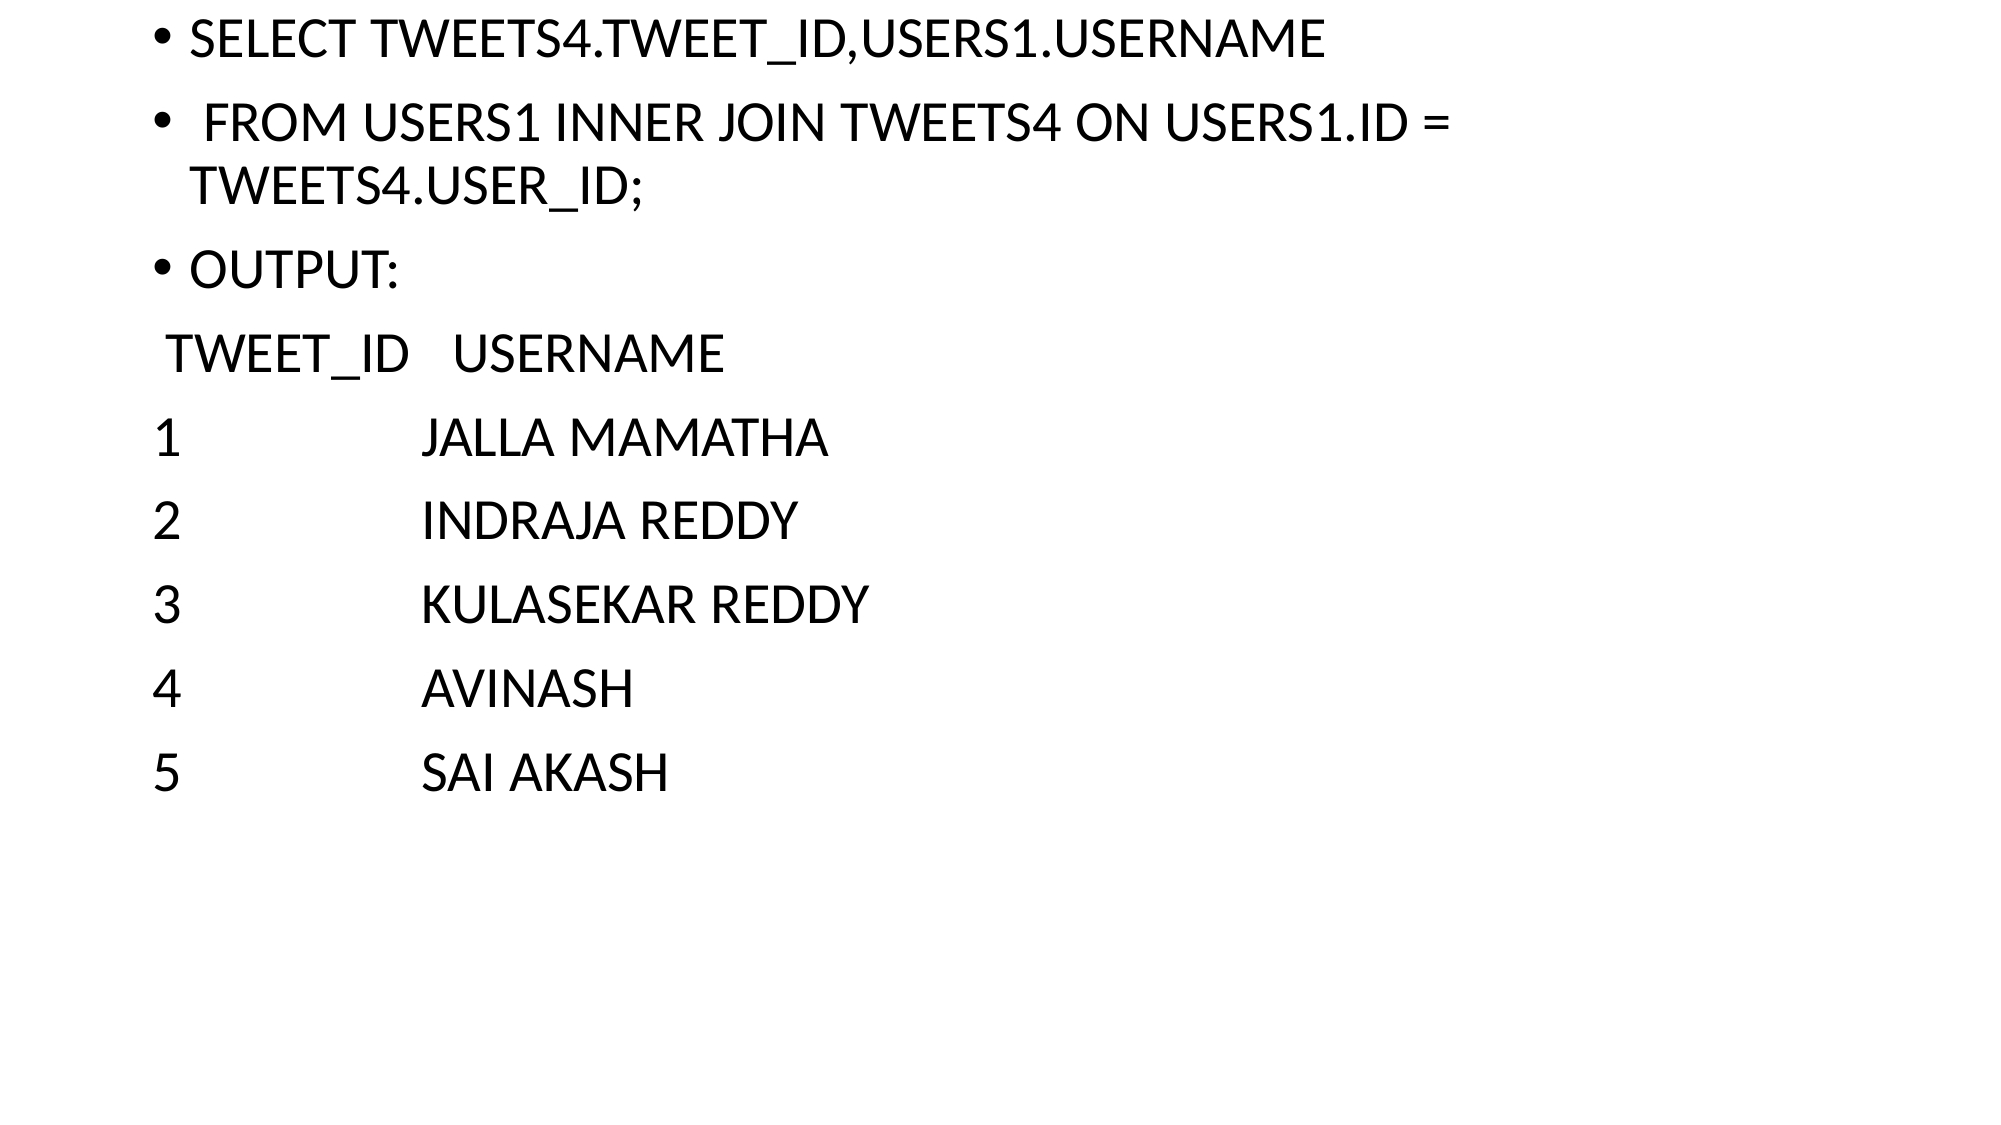

SELECT TWEETS4.TWEET_ID,USERS1.USERNAME
 FROM USERS1 INNER JOIN TWEETS4 ON USERS1.ID = TWEETS4.USER_ID;
OUTPUT:
 TWEET_ID	USERNAME
1	         JALLA MAMATHA
2	         INDRAJA REDDY
3	         KULASEKAR REDDY
4	         AVINASH
5	         SAI AKASH